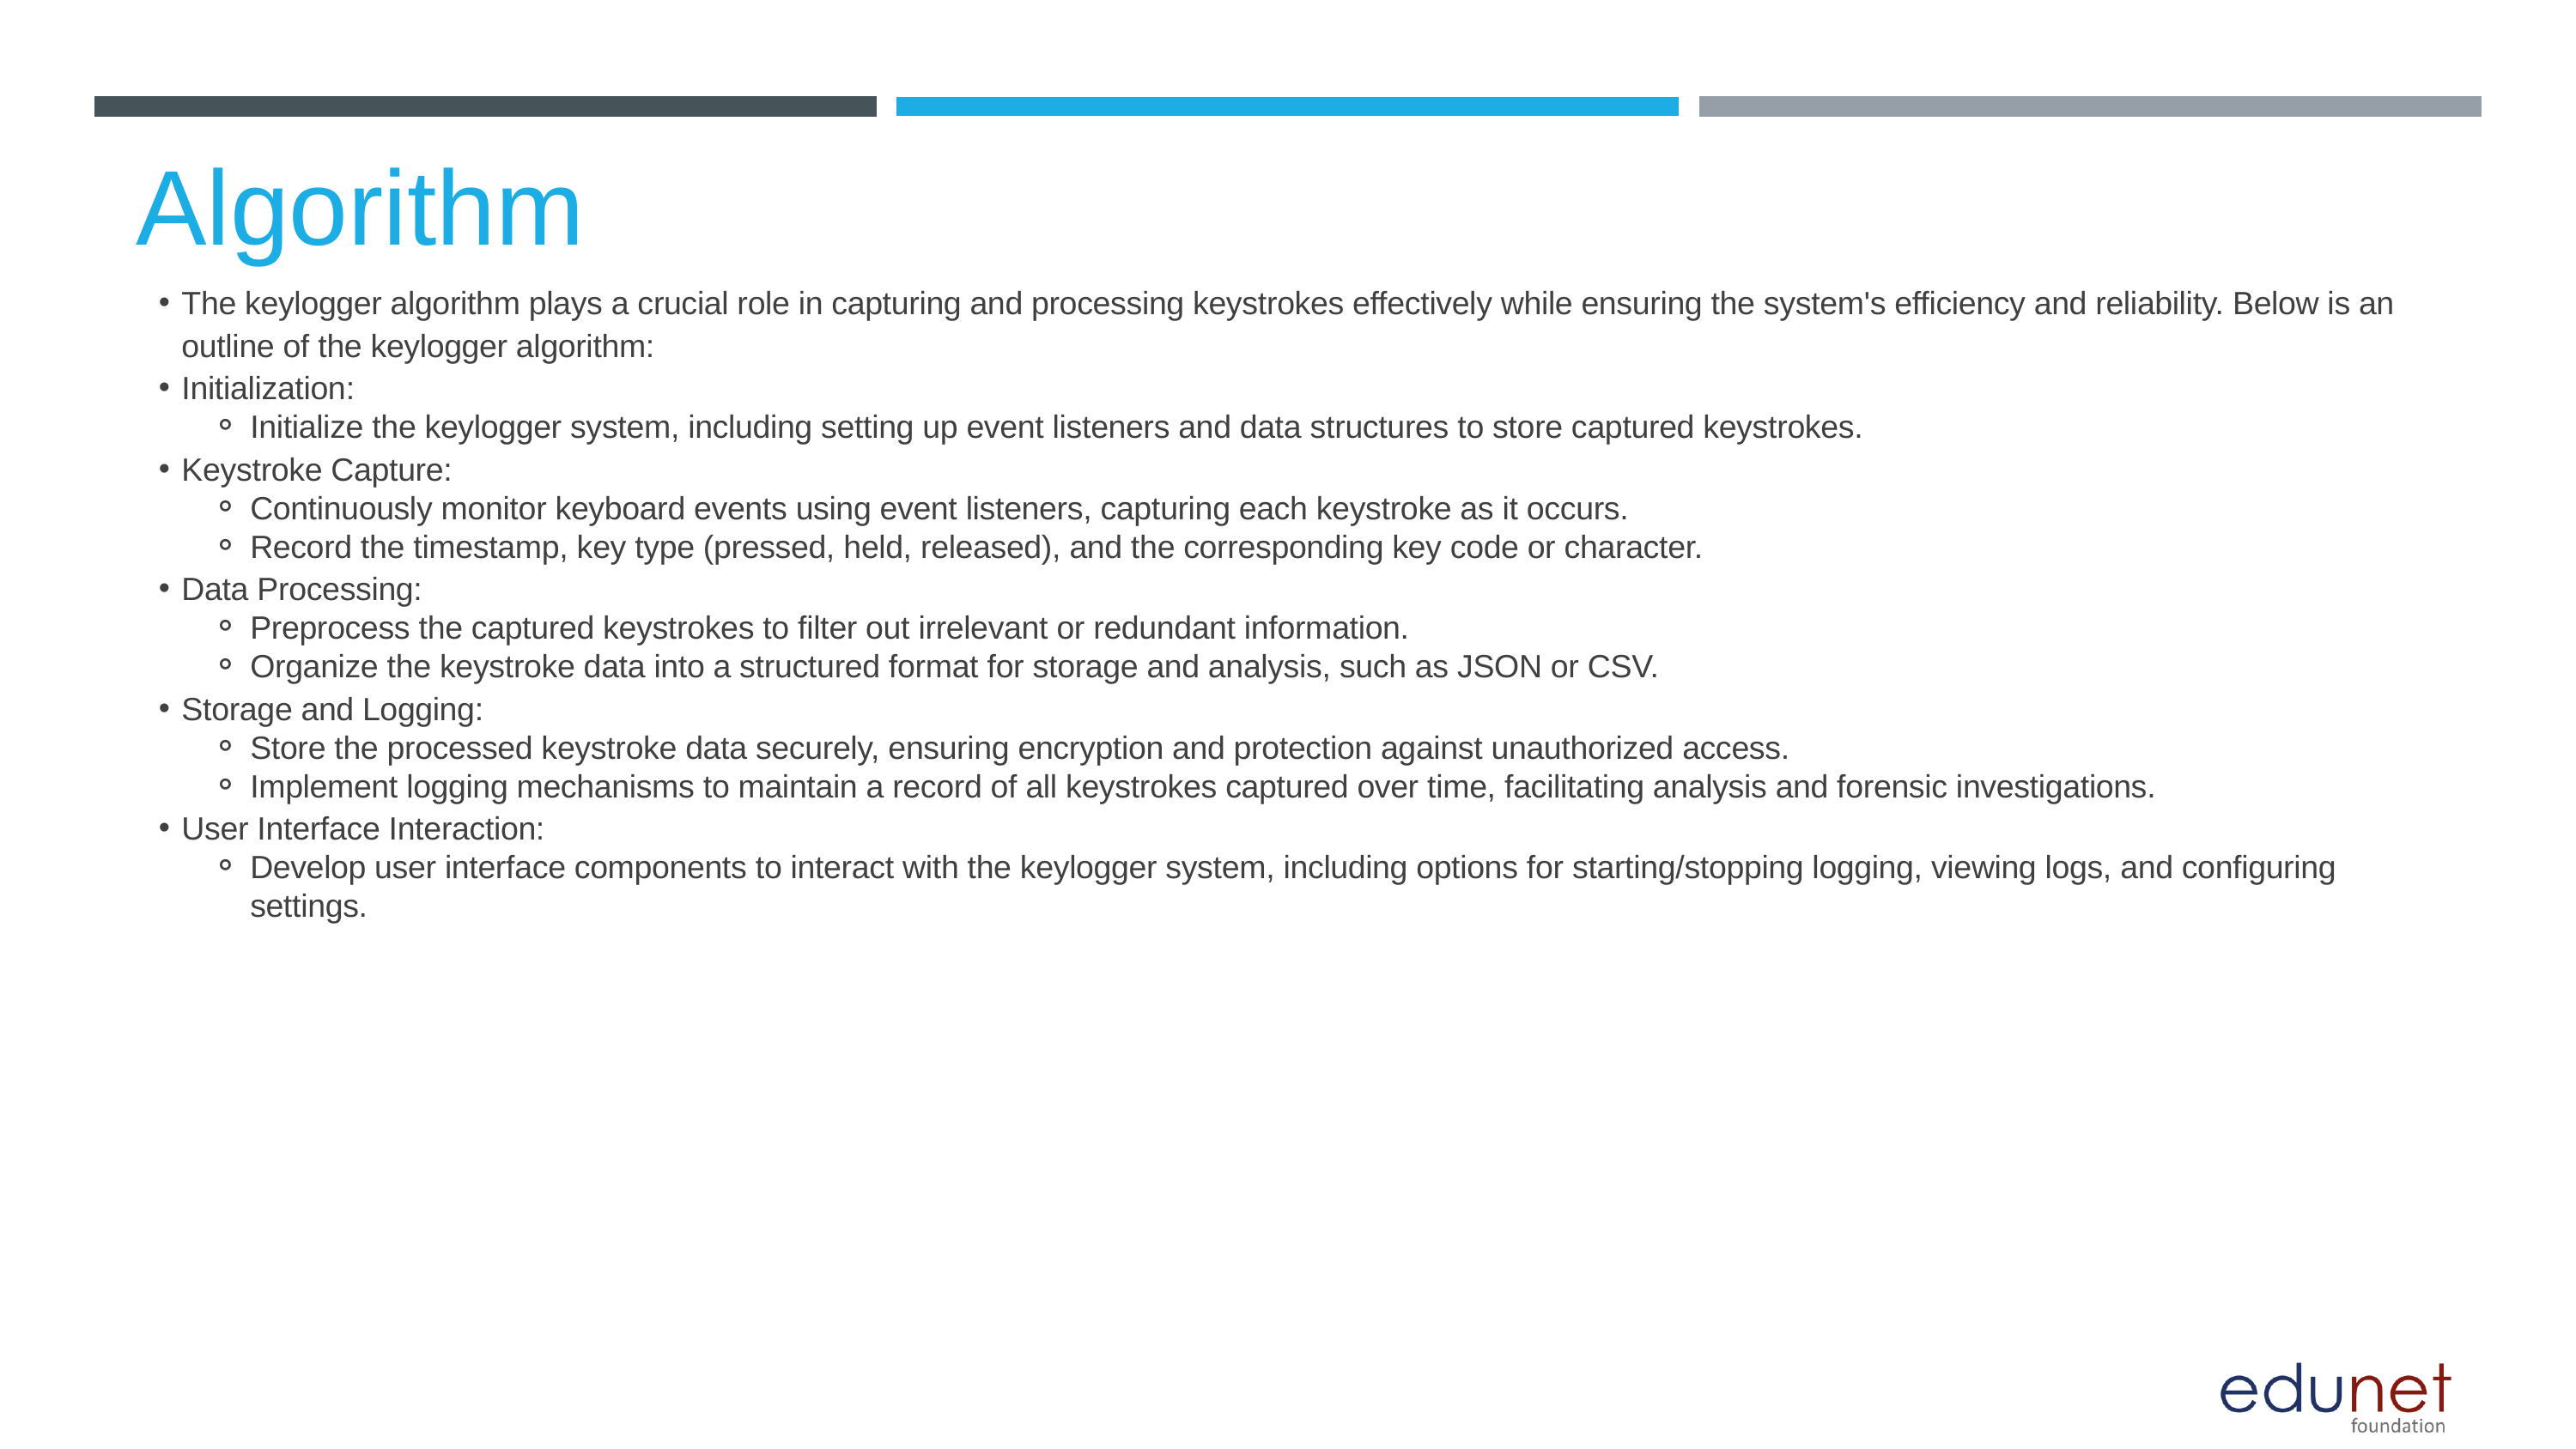

Algorithm
The keylogger algorithm plays a crucial role in capturing and processing keystrokes effectively while ensuring the system's efficiency and reliability. Below is an outline of the keylogger algorithm:
Initialization:
Initialize the keylogger system, including setting up event listeners and data structures to store captured keystrokes.
Keystroke Capture:
Continuously monitor keyboard events using event listeners, capturing each keystroke as it occurs.
Record the timestamp, key type (pressed, held, released), and the corresponding key code or character.
Data Processing:
Preprocess the captured keystrokes to filter out irrelevant or redundant information.
Organize the keystroke data into a structured format for storage and analysis, such as JSON or CSV.
Storage and Logging:
Store the processed keystroke data securely, ensuring encryption and protection against unauthorized access.
Implement logging mechanisms to maintain a record of all keystrokes captured over time, facilitating analysis and forensic investigations.
User Interface Interaction:
Develop user interface components to interact with the keylogger system, including options for starting/stopping logging, viewing logs, and configuring settings.